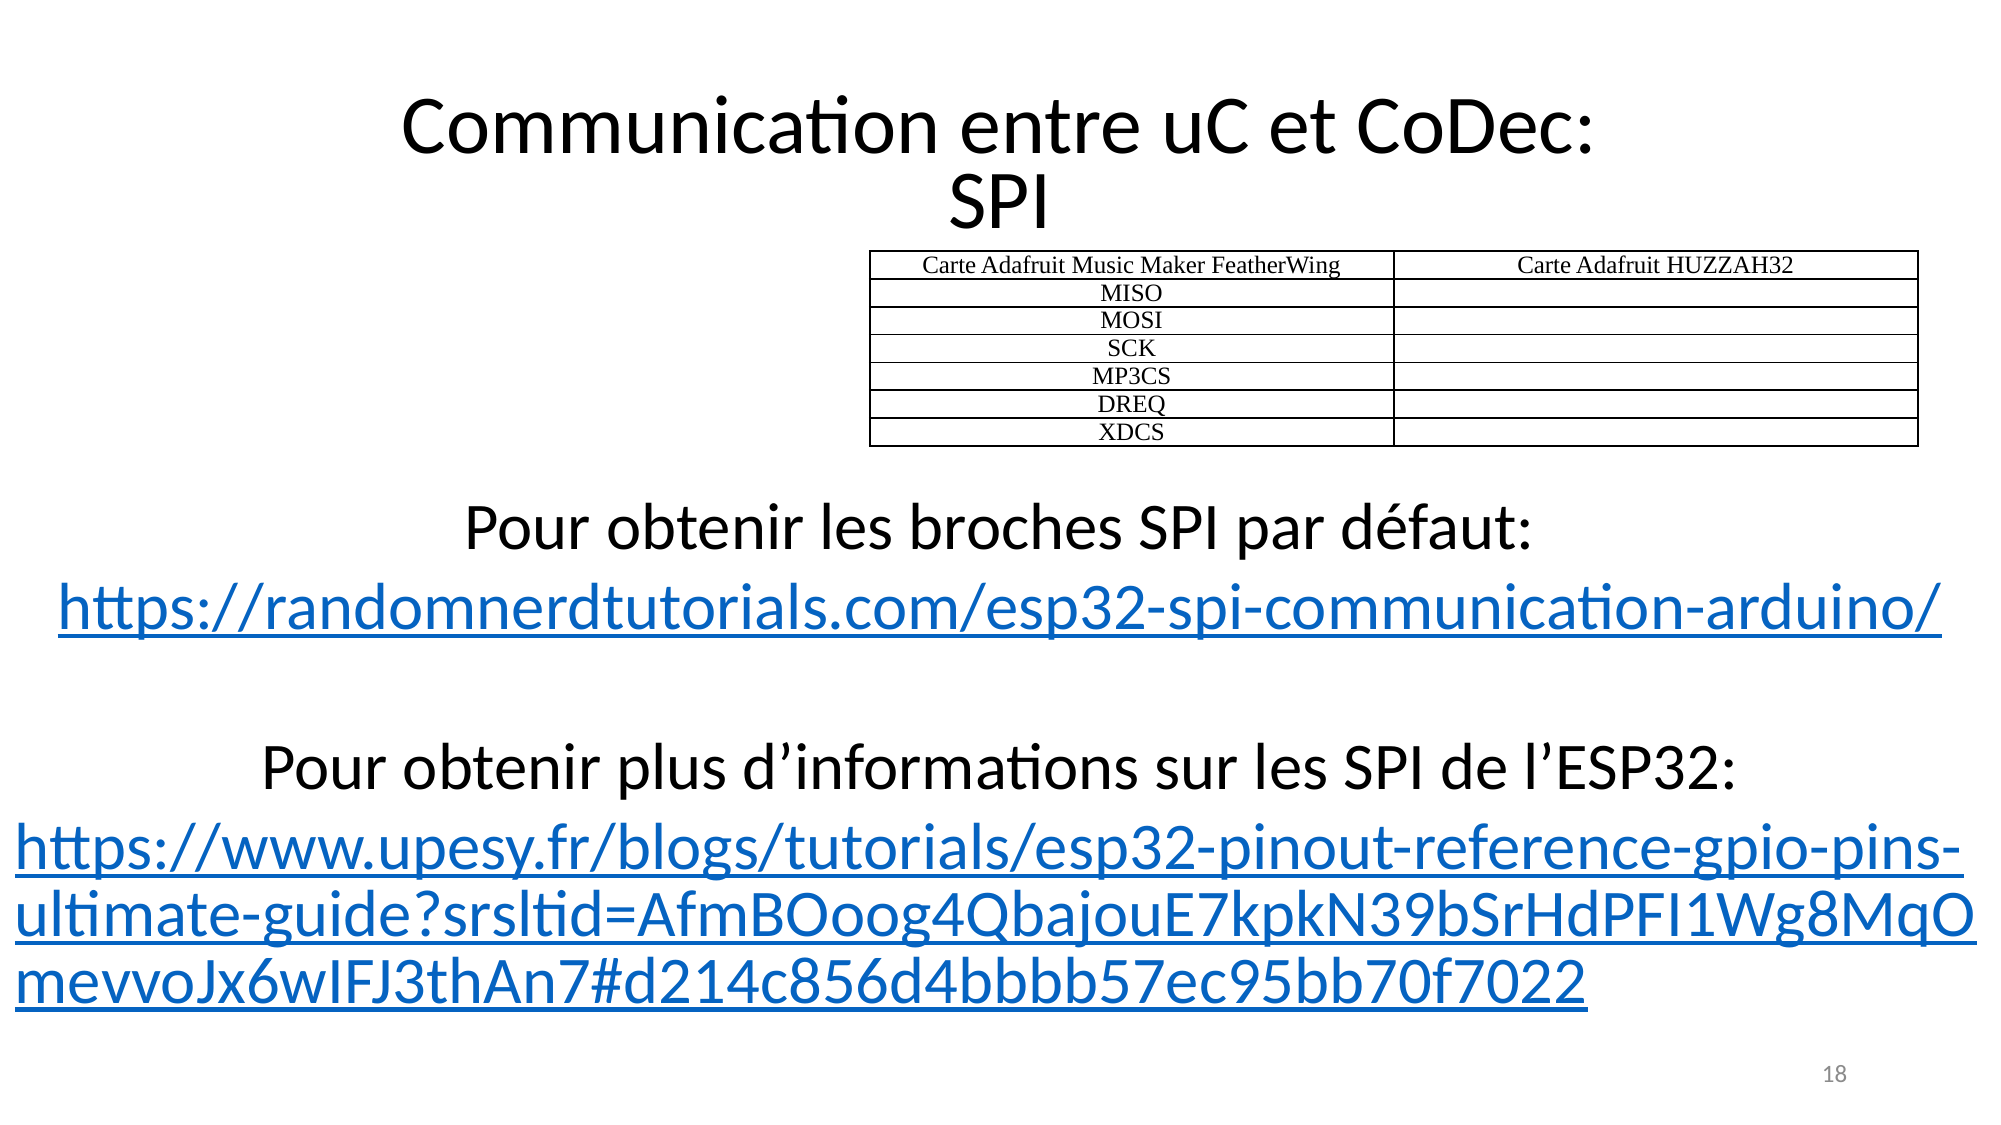

# Communication entre uC et CoDec: SPI
| Carte Adafruit Music Maker FeatherWing | Carte Adafruit HUZZAH32 |
| --- | --- |
| MISO |  |
| MOSI |  |
| SCK |  |
| MP3CS |  |
| DREQ |  |
| XDCS |  |
Pour obtenir les broches SPI par défaut:
https://randomnerdtutorials.com/esp32-spi-communication-arduino/

Pour obtenir plus d’informations sur les SPI de l’ESP32:
https://www.upesy.fr/blogs/tutorials/esp32-pinout-reference-gpio-pins-ultimate-guide?srsltid=AfmBOoog4QbajouE7kpkN39bSrHdPFI1Wg8MqOmevvoJx6wIFJ3thAn7#d214c856d4bbbb57ec95bb70f7022

18